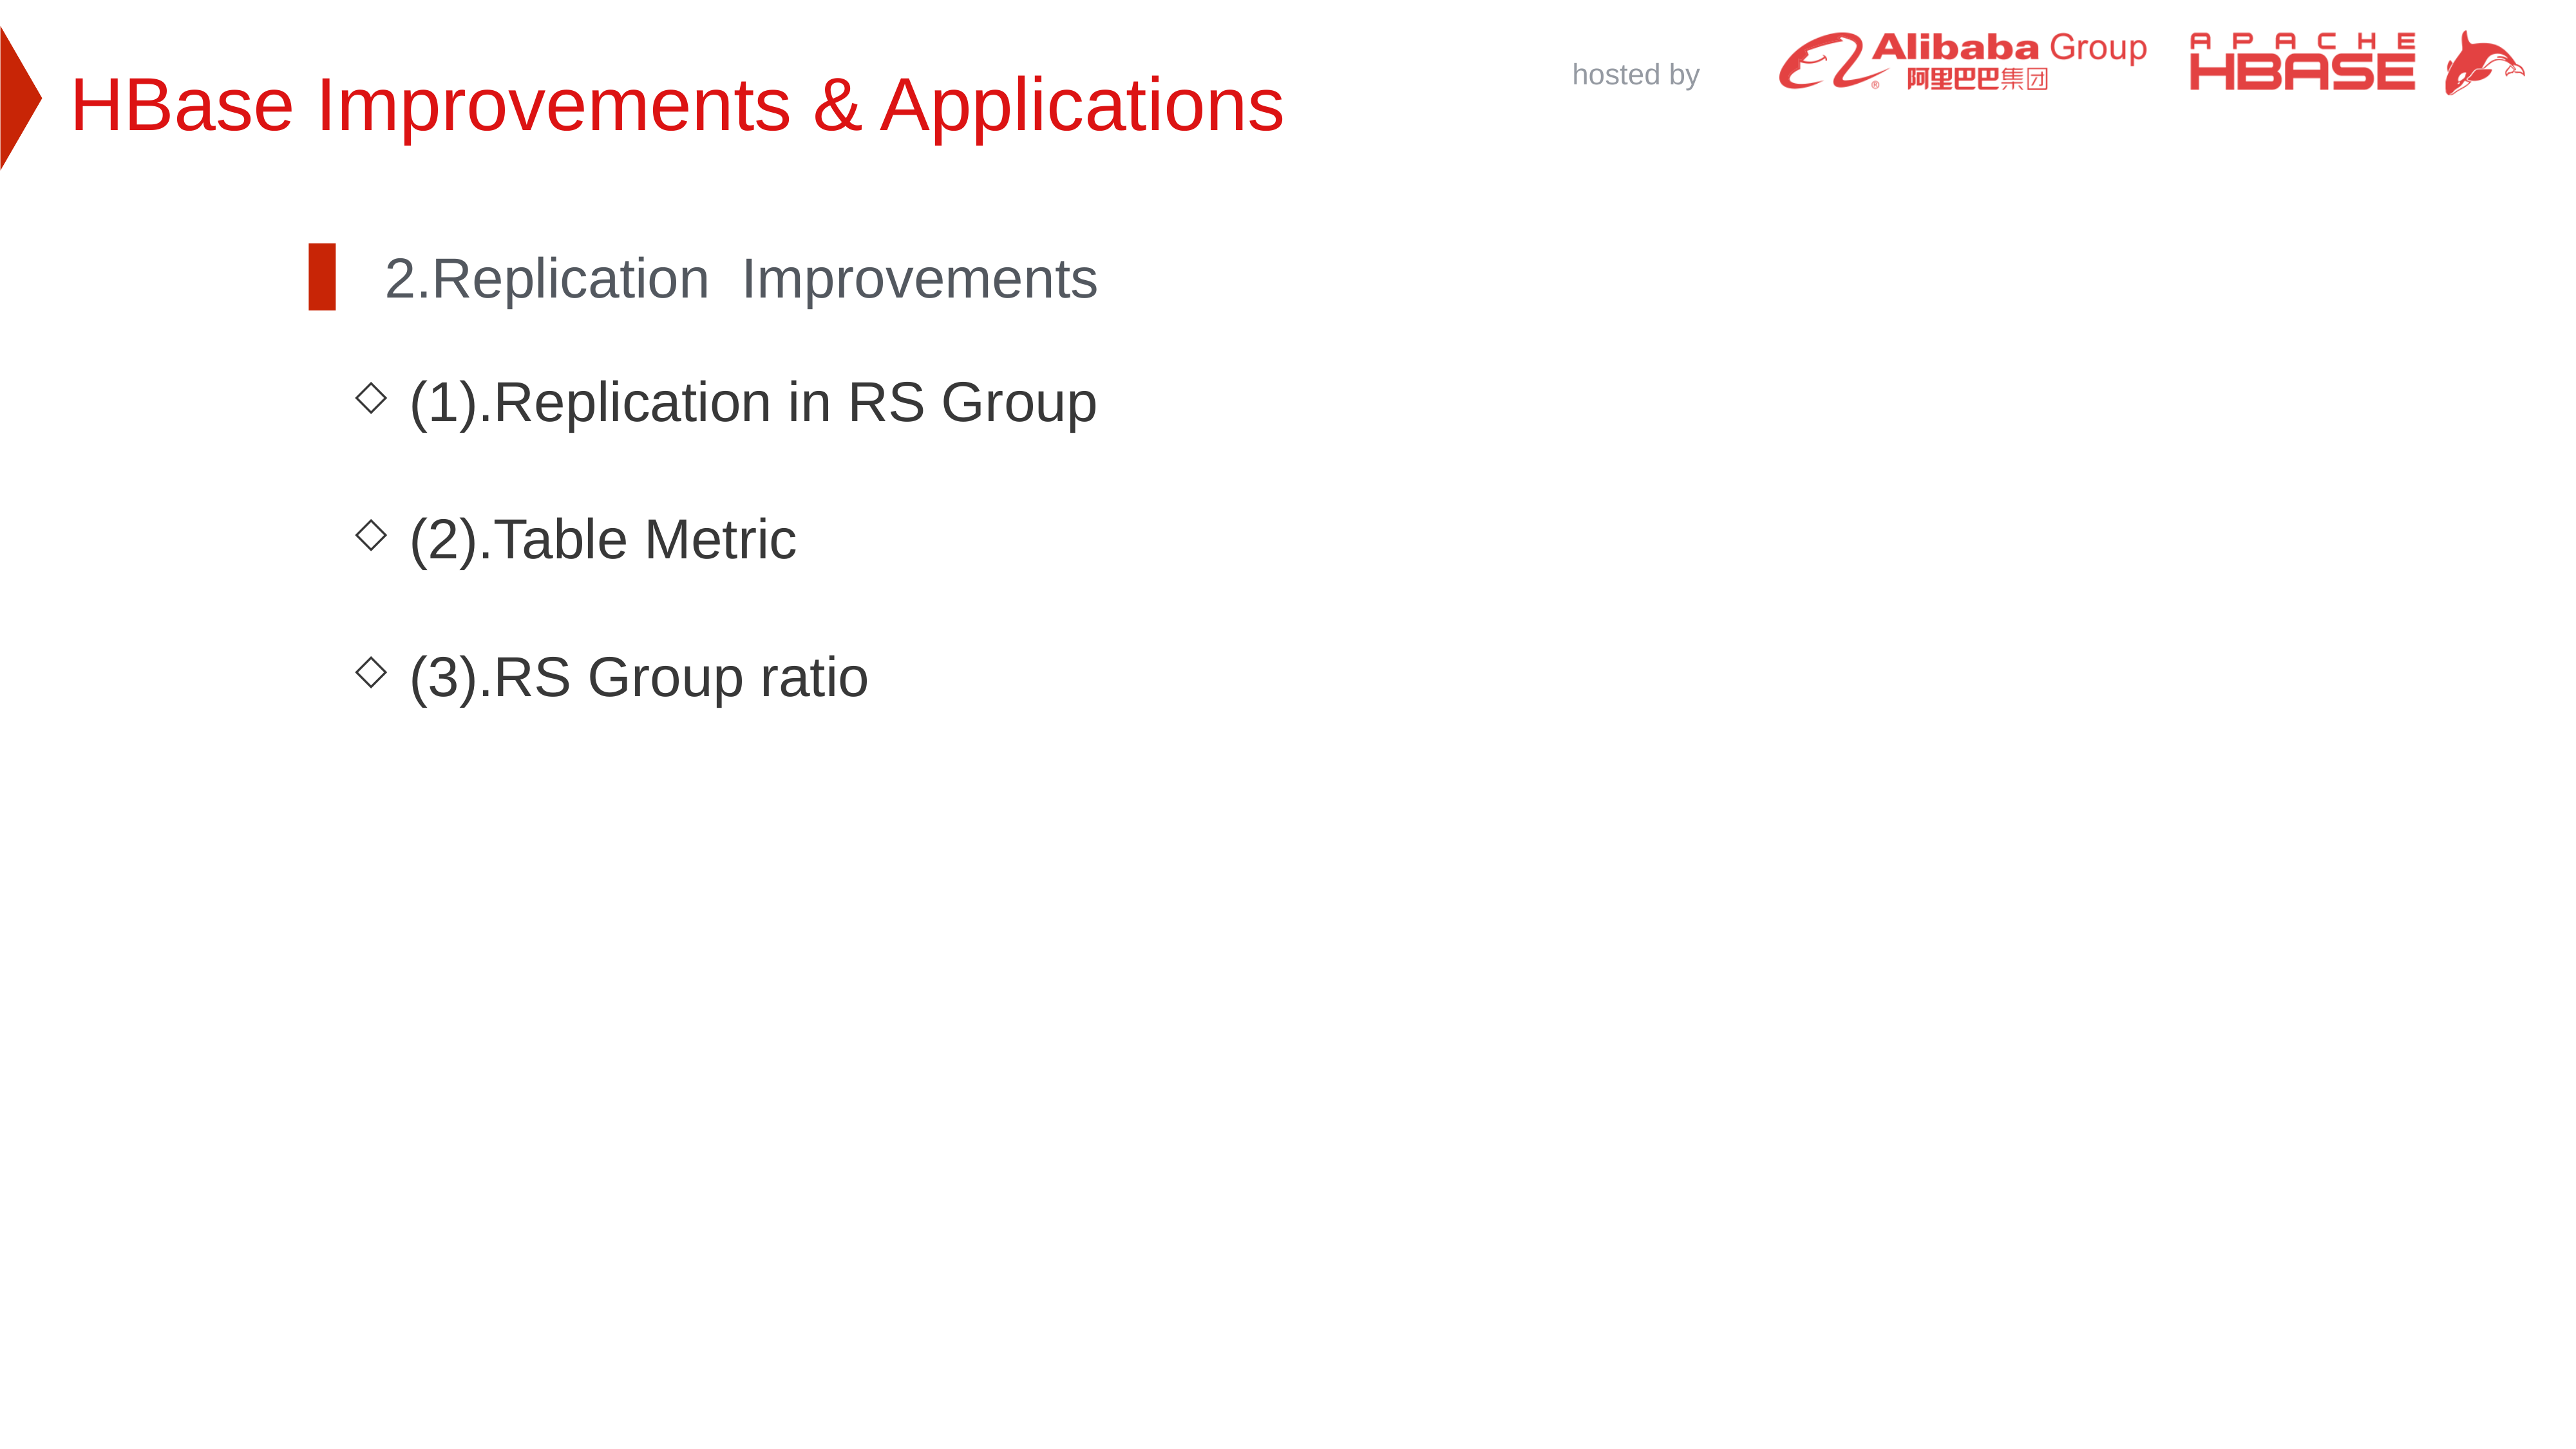

HBase Improvements & Applications
2.Replication  Improvements

(1).Replication in RS Group
(2).Table Metric
(3).RS Group ratio